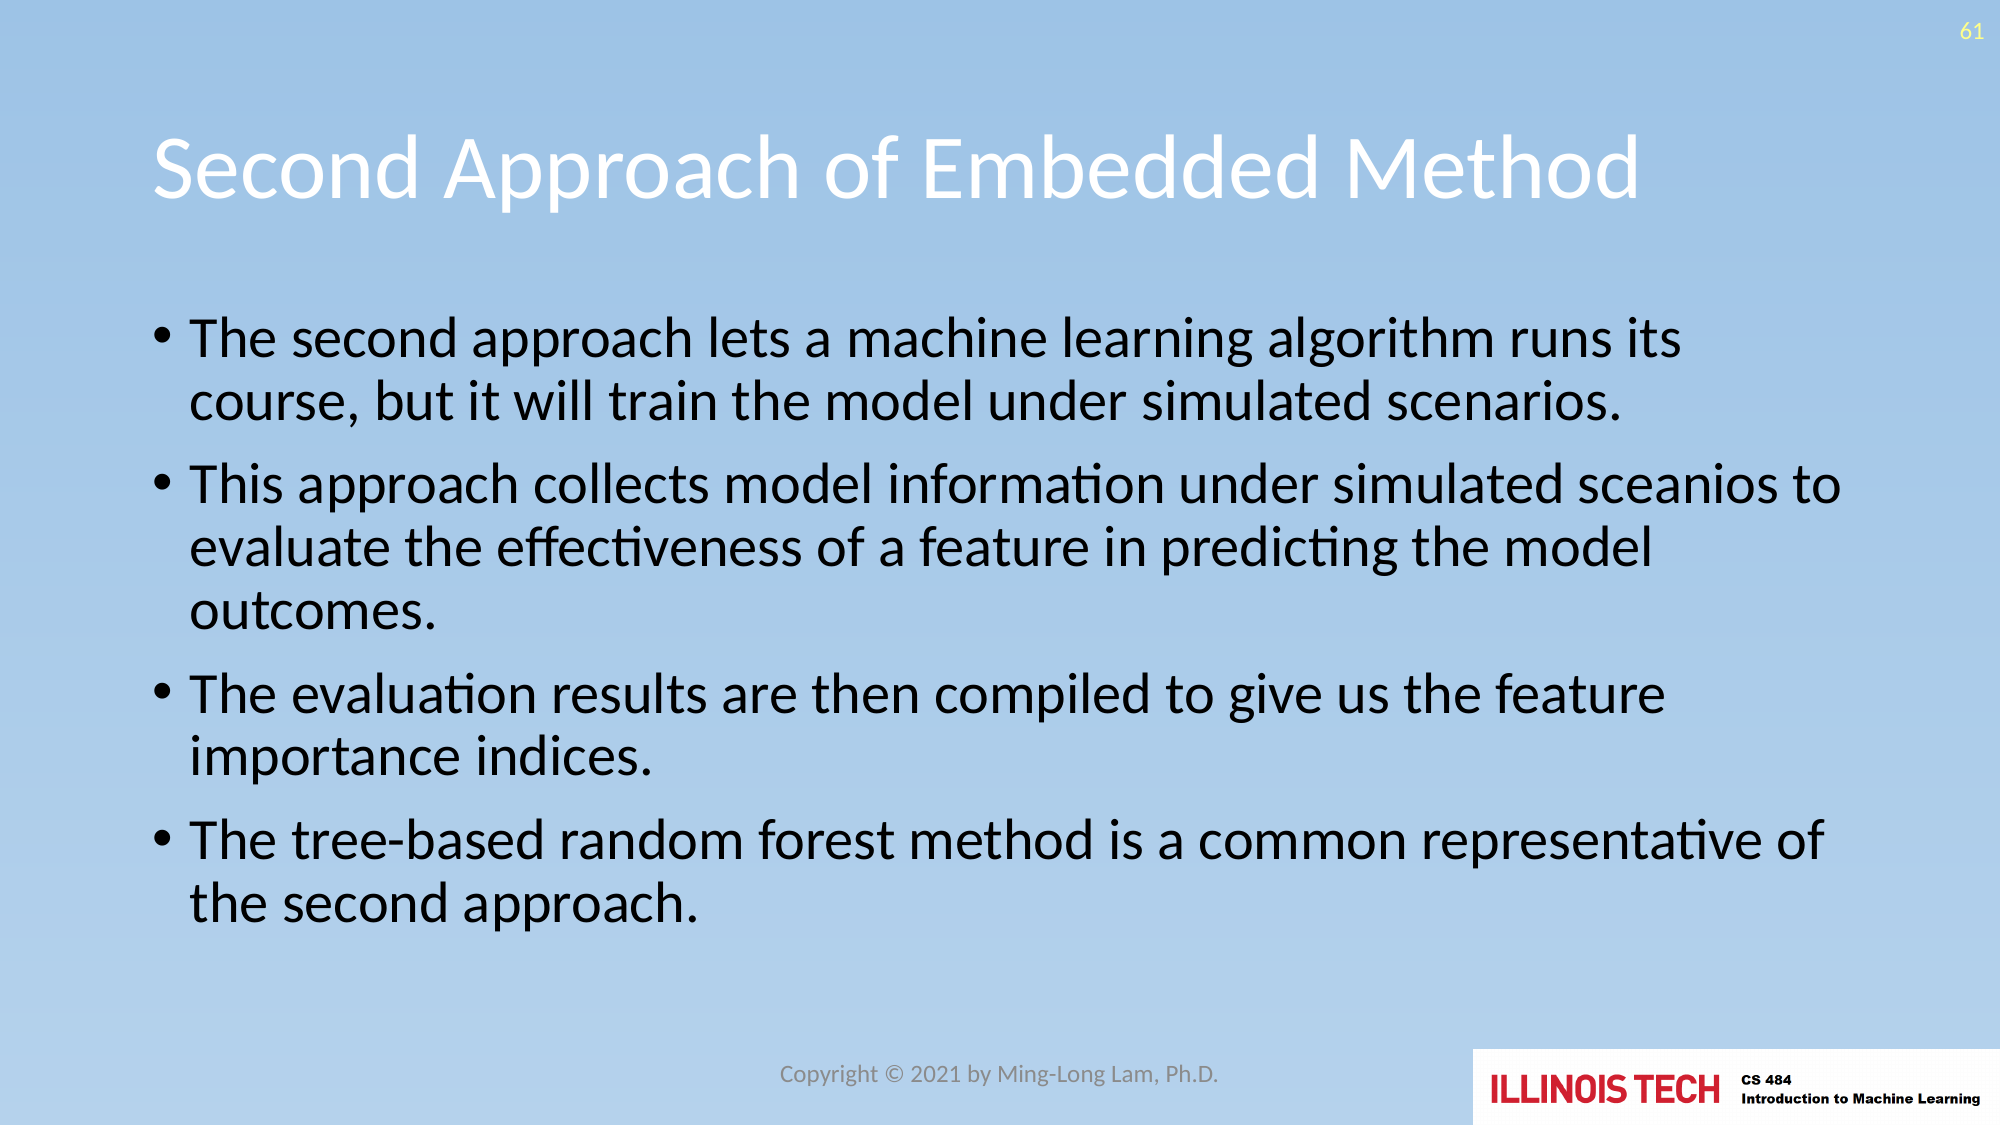

61
# Second Approach of Embedded Method
The second approach lets a machine learning algorithm runs its course, but it will train the model under simulated scenarios.
This approach collects model information under simulated sceanios to evaluate the effectiveness of a feature in predicting the model outcomes.
The evaluation results are then compiled to give us the feature importance indices.
The tree-based random forest method is a common representative of the second approach.
Copyright © 2021 by Ming-Long Lam, Ph.D.